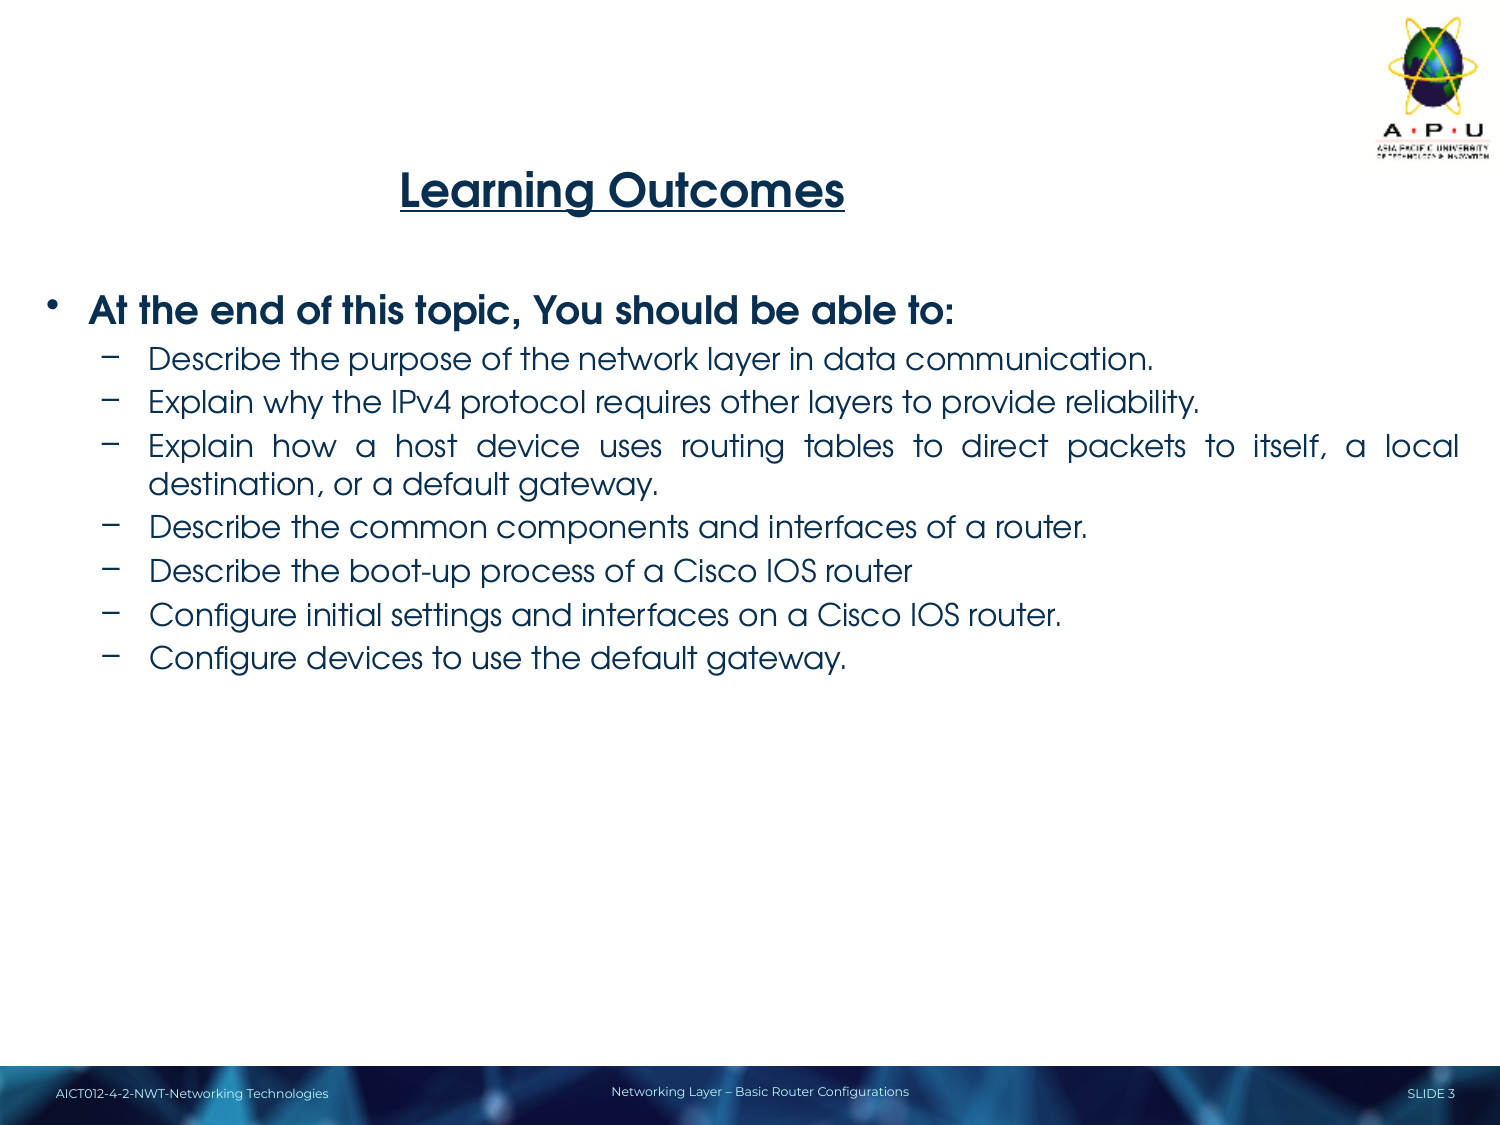

# Learning Outcomes
At the end of this topic, You should be able to:
Describe the purpose of the network layer in data communication.
Explain why the IPv4 protocol requires other layers to provide reliability.
Explain how a host device uses routing tables to direct packets to itself, a local destination, or a default gateway.
Describe the common components and interfaces of a router.
Describe the boot-up process of a Cisco IOS router
Configure initial settings and interfaces on a Cisco IOS router.
Configure devices to use the default gateway.